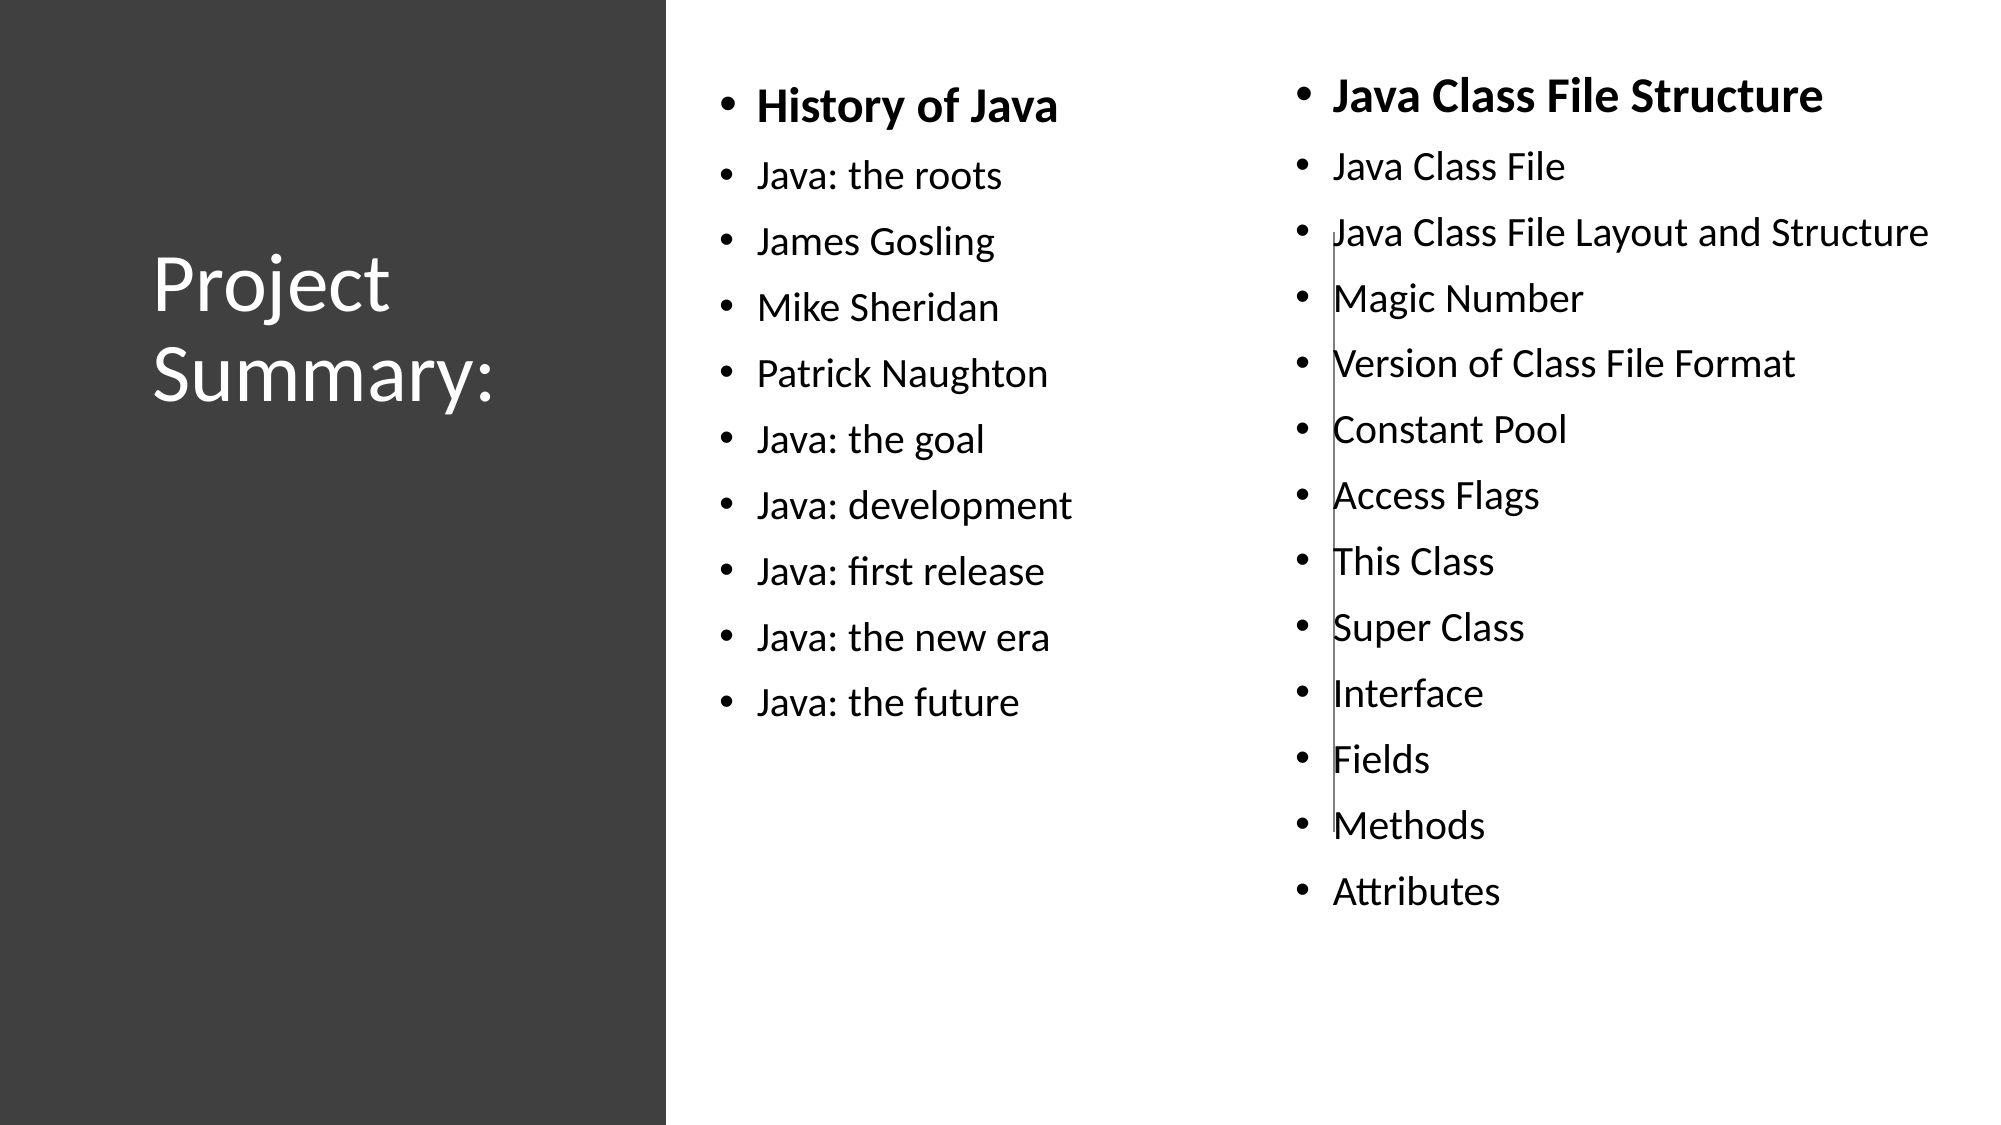

Java Class File Structure
Java Class File
Java Class File Layout and Structure
Magic Number
Version of Class File Format
Constant Pool
Access Flags
This Class
Super Class
Interface
Fields
Methods
Attributes

History of Java
Java: the roots
James Gosling
Mike Sheridan
Patrick Naughton
Java: the goal
Java: development
Java: first release
Java: the new era
Java: the future
# Project Summary: